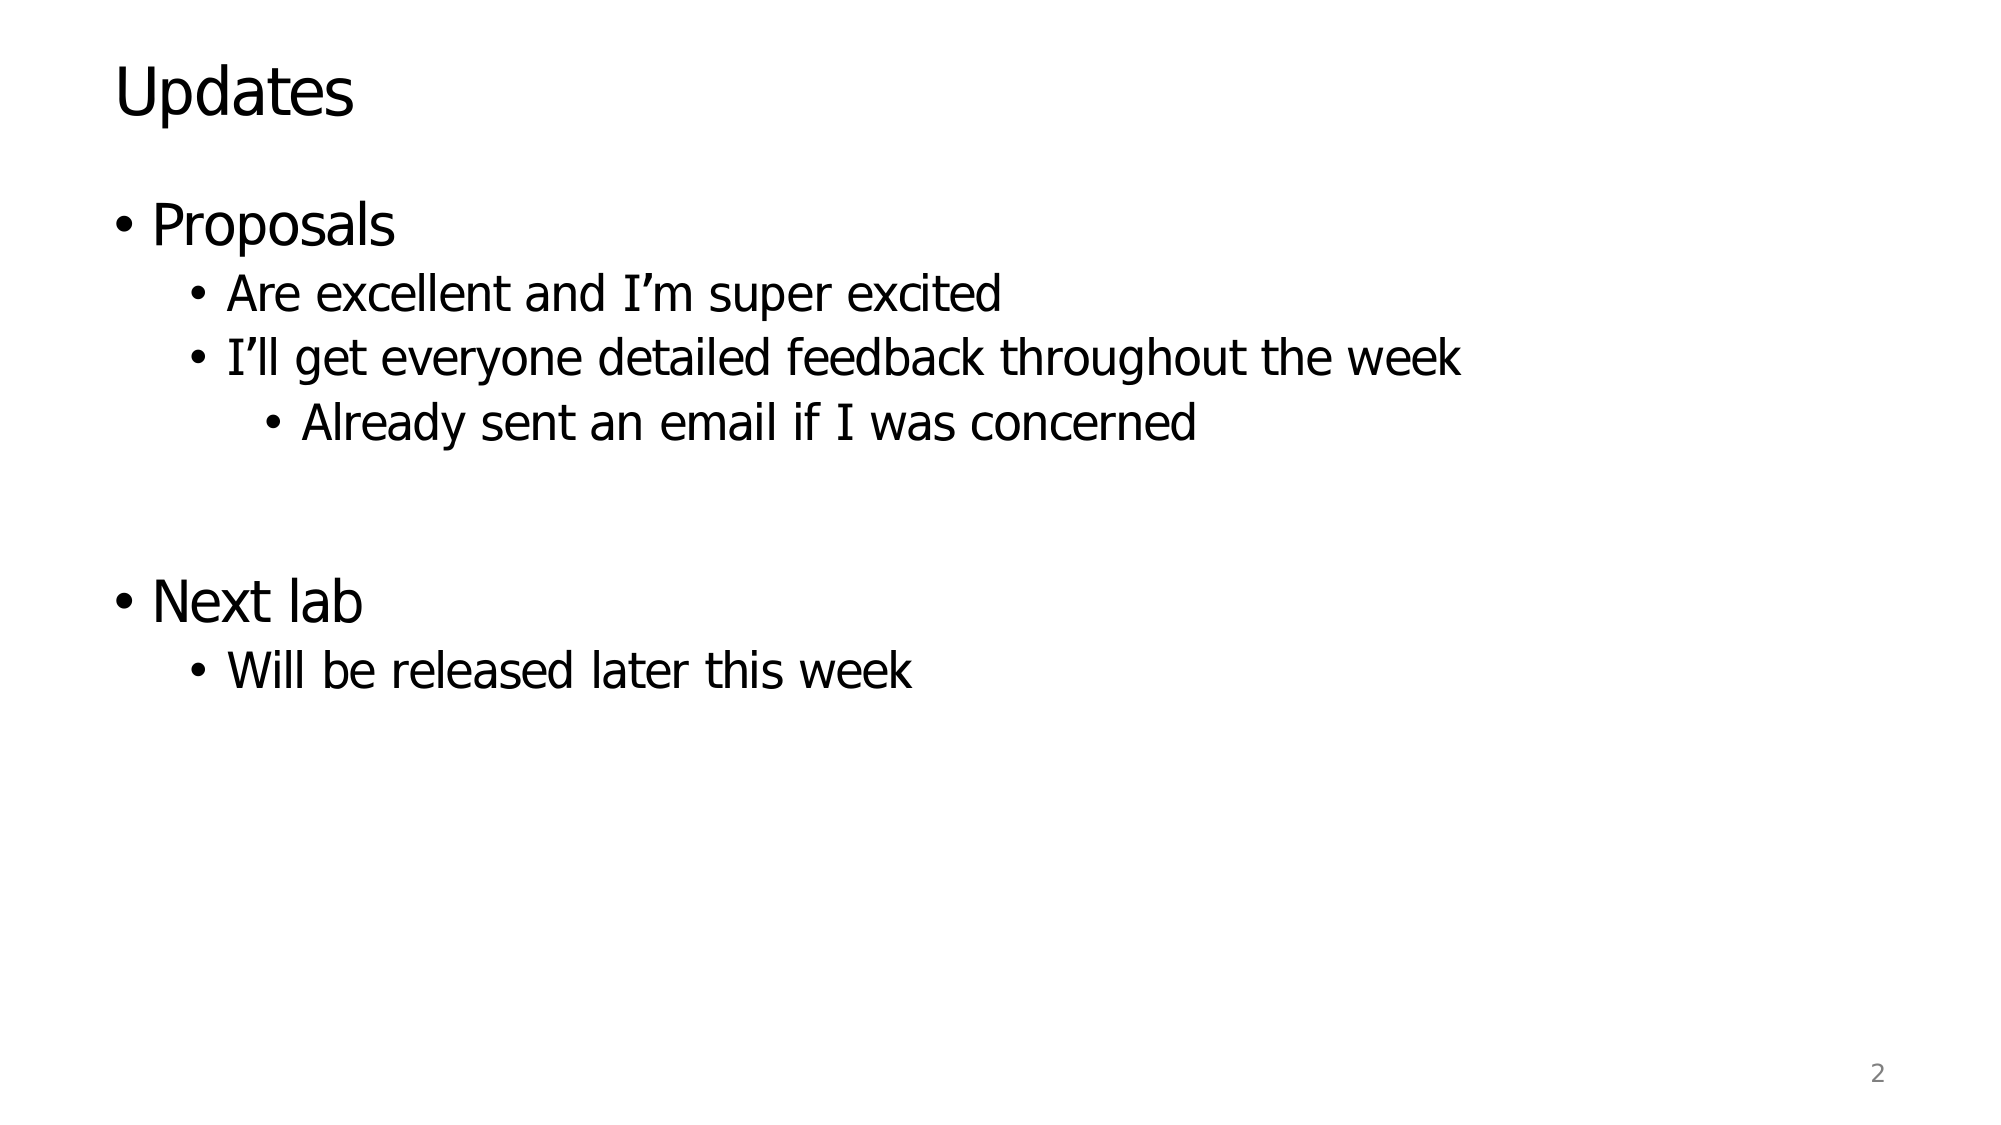

# Updates
Proposals
Are excellent and I’m super excited
I’ll get everyone detailed feedback throughout the week
Already sent an email if I was concerned

Next lab
Will be released later this week
2